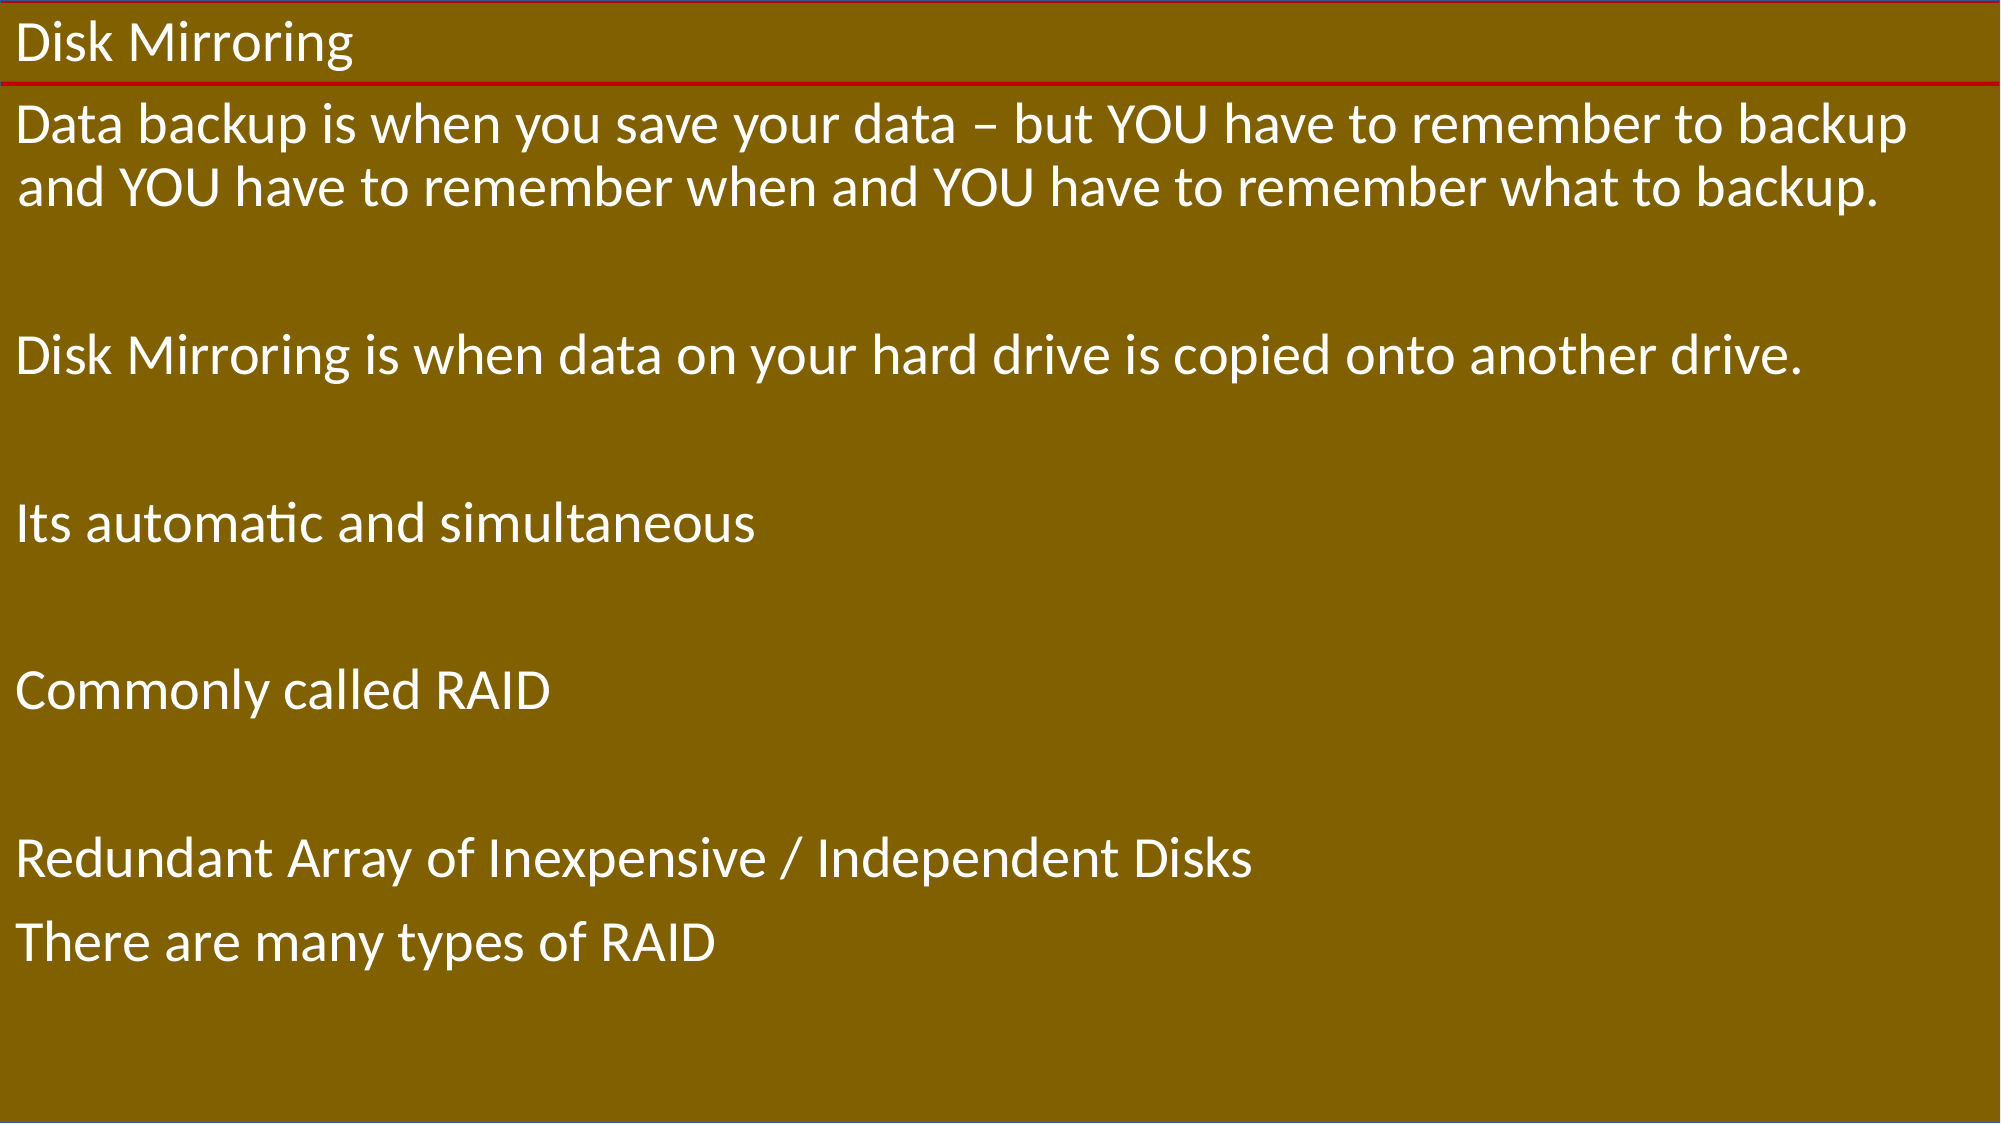

# Disk Mirroring
Data backup is when you save your data – but YOU have to remember to backup and YOU have to remember when and YOU have to remember what to backup.

Disk Mirroring is when data on your hard drive is copied onto another drive.

Its automatic and simultaneous

Commonly called RAID

Redundant Array of Inexpensive / Independent Disks
There are many types of RAID